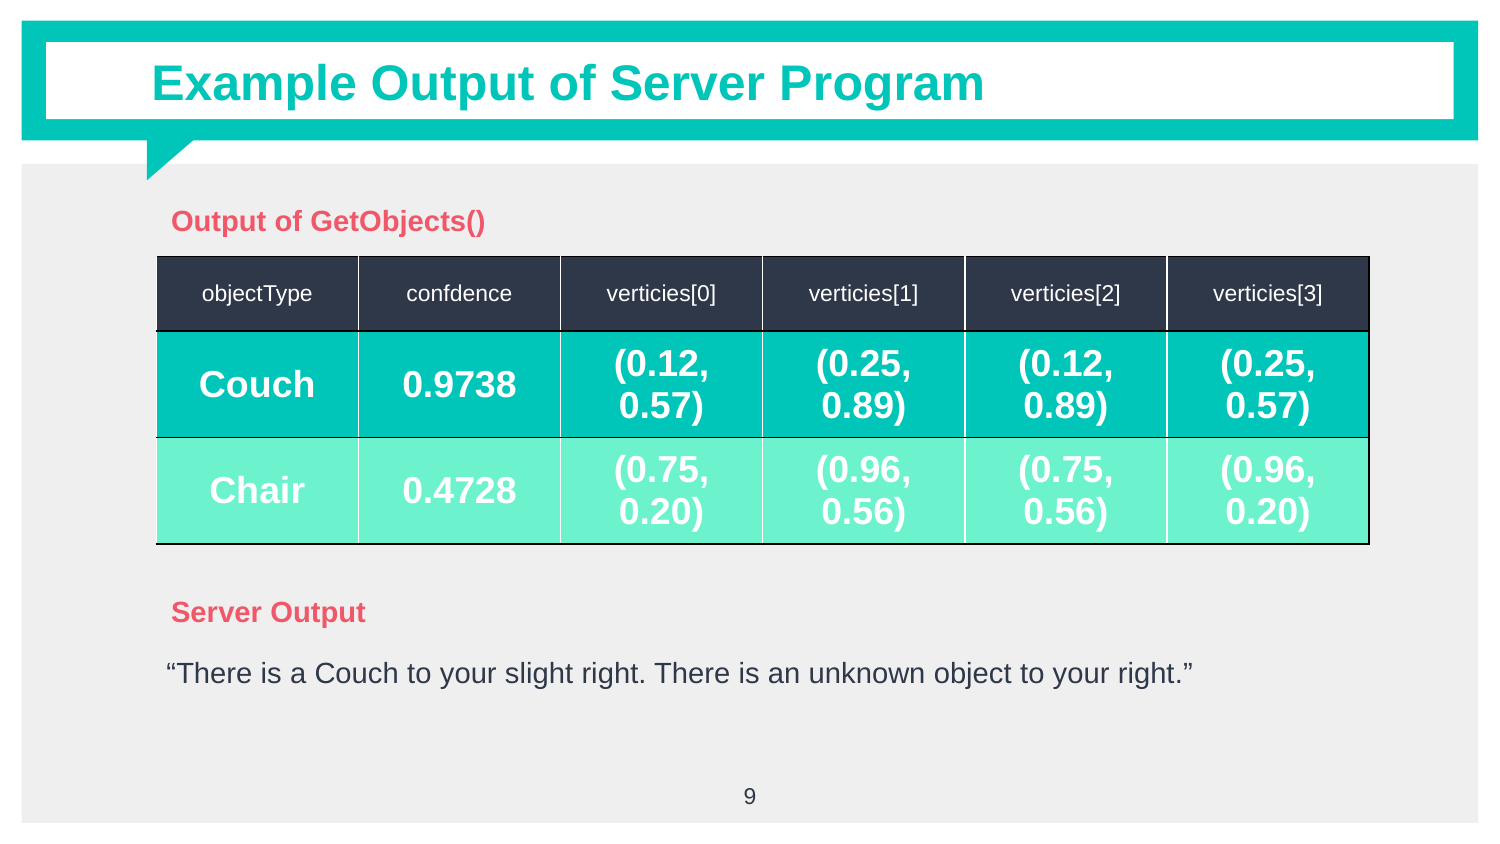

# Example Output of Server Program
Output of GetObjects()
| objectType | confdence | verticies[0] | verticies[1] | verticies[2] | verticies[3] |
| --- | --- | --- | --- | --- | --- |
| Couch | 0.9738 | (0.12, 0.57) | (0.25, 0.89) | (0.12, 0.89) | (0.25, 0.57) |
| Chair | 0.4728 | (0.75, 0.20) | (0.96, 0.56) | (0.75, 0.56) | (0.96, 0.20) |
Server Output
“There is a Couch to your slight right. There is an unknown object to your right.”
9